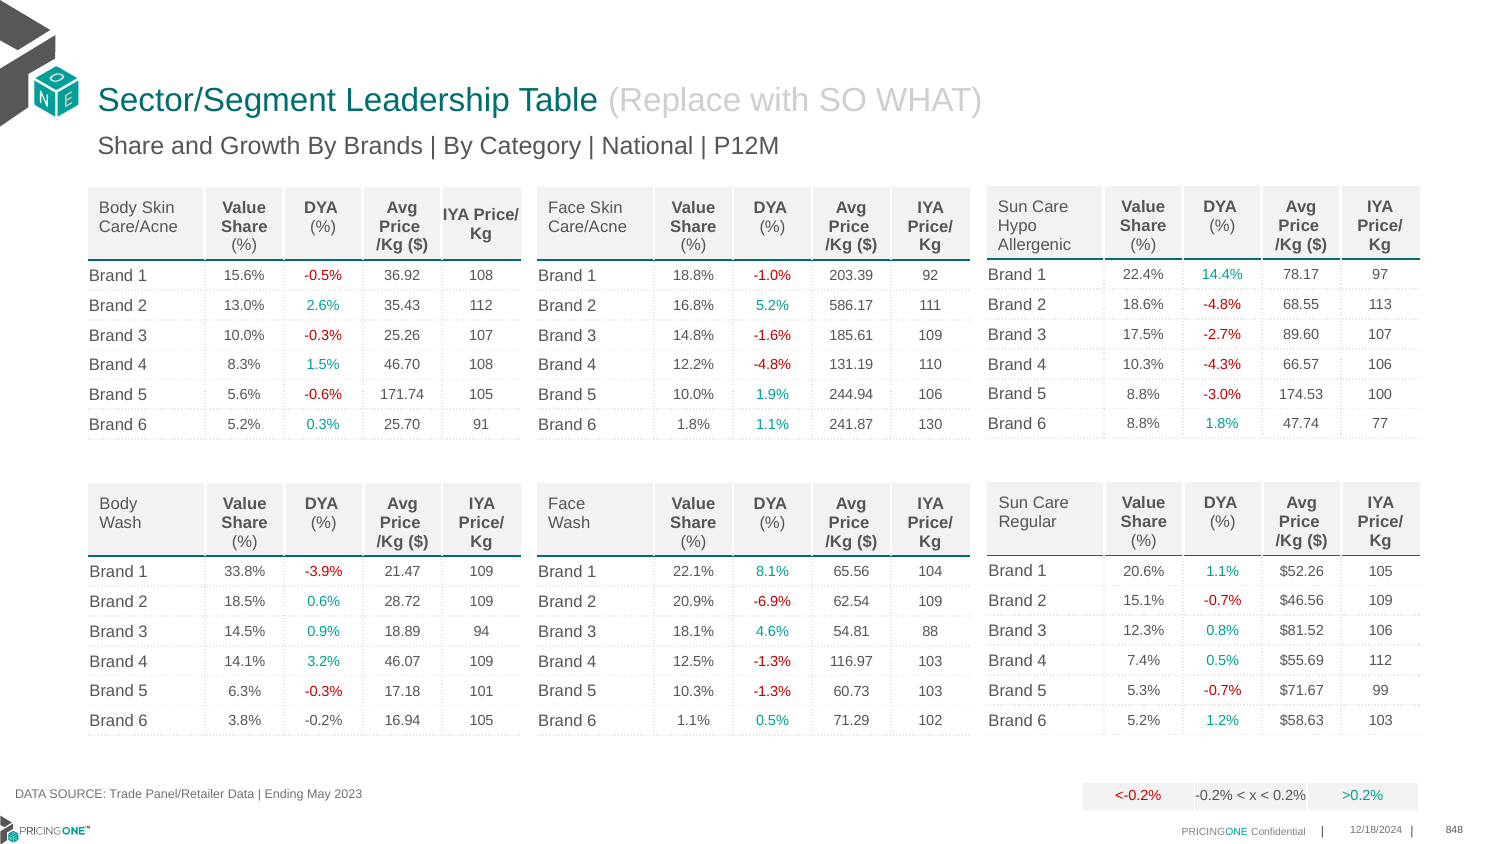

# Sector/Segment Leadership Table (Replace with SO WHAT)
Share and Growth By Brands | By Category | National | P12M
| Sun Care Hypo Allergenic | Value Share (%) | DYA (%) | Avg Price /Kg ($) | IYA Price/Kg |
| --- | --- | --- | --- | --- |
| Brand 1 | 22.4% | 14.4% | 78.17 | 97 |
| Brand 2 | 18.6% | -4.8% | 68.55 | 113 |
| Brand 3 | 17.5% | -2.7% | 89.60 | 107 |
| Brand 4 | 10.3% | -4.3% | 66.57 | 106 |
| Brand 5 | 8.8% | -3.0% | 174.53 | 100 |
| Brand 6 | 8.8% | 1.8% | 47.74 | 77 |
| Body Skin Care/Acne | Value Share (%) | DYA (%) | Avg Price /Kg ($) | IYA Price/ Kg |
| --- | --- | --- | --- | --- |
| Brand 1 | 15.6% | -0.5% | 36.92 | 108 |
| Brand 2 | 13.0% | 2.6% | 35.43 | 112 |
| Brand 3 | 10.0% | -0.3% | 25.26 | 107 |
| Brand 4 | 8.3% | 1.5% | 46.70 | 108 |
| Brand 5 | 5.6% | -0.6% | 171.74 | 105 |
| Brand 6 | 5.2% | 0.3% | 25.70 | 91 |
| Face Skin Care/Acne | Value Share (%) | DYA (%) | Avg Price /Kg ($) | IYA Price/Kg |
| --- | --- | --- | --- | --- |
| Brand 1 | 18.8% | -1.0% | 203.39 | 92 |
| Brand 2 | 16.8% | 5.2% | 586.17 | 111 |
| Brand 3 | 14.8% | -1.6% | 185.61 | 109 |
| Brand 4 | 12.2% | -4.8% | 131.19 | 110 |
| Brand 5 | 10.0% | 1.9% | 244.94 | 106 |
| Brand 6 | 1.8% | 1.1% | 241.87 | 130 |
| Sun Care Regular | Value Share (%) | DYA (%) | Avg Price /Kg ($) | IYA Price/Kg |
| --- | --- | --- | --- | --- |
| Brand 1 | 20.6% | 1.1% | $52.26 | 105 |
| Brand 2 | 15.1% | -0.7% | $46.56 | 109 |
| Brand 3 | 12.3% | 0.8% | $81.52 | 106 |
| Brand 4 | 7.4% | 0.5% | $55.69 | 112 |
| Brand 5 | 5.3% | -0.7% | $71.67 | 99 |
| Brand 6 | 5.2% | 1.2% | $58.63 | 103 |
| Body Wash | Value Share (%) | DYA (%) | Avg Price /Kg ($) | IYA Price/Kg |
| --- | --- | --- | --- | --- |
| Brand 1 | 33.8% | -3.9% | 21.47 | 109 |
| Brand 2 | 18.5% | 0.6% | 28.72 | 109 |
| Brand 3 | 14.5% | 0.9% | 18.89 | 94 |
| Brand 4 | 14.1% | 3.2% | 46.07 | 109 |
| Brand 5 | 6.3% | -0.3% | 17.18 | 101 |
| Brand 6 | 3.8% | -0.2% | 16.94 | 105 |
| Face Wash | Value Share (%) | DYA (%) | Avg Price /Kg ($) | IYA Price/Kg |
| --- | --- | --- | --- | --- |
| Brand 1 | 22.1% | 8.1% | 65.56 | 104 |
| Brand 2 | 20.9% | -6.9% | 62.54 | 109 |
| Brand 3 | 18.1% | 4.6% | 54.81 | 88 |
| Brand 4 | 12.5% | -1.3% | 116.97 | 103 |
| Brand 5 | 10.3% | -1.3% | 60.73 | 103 |
| Brand 6 | 1.1% | 0.5% | 71.29 | 102 |
DATA SOURCE: Trade Panel/Retailer Data | Ending May 2023
| <-0.2% | -0.2% < x < 0.2% | >0.2% |
| --- | --- | --- |

12/18/2024
848